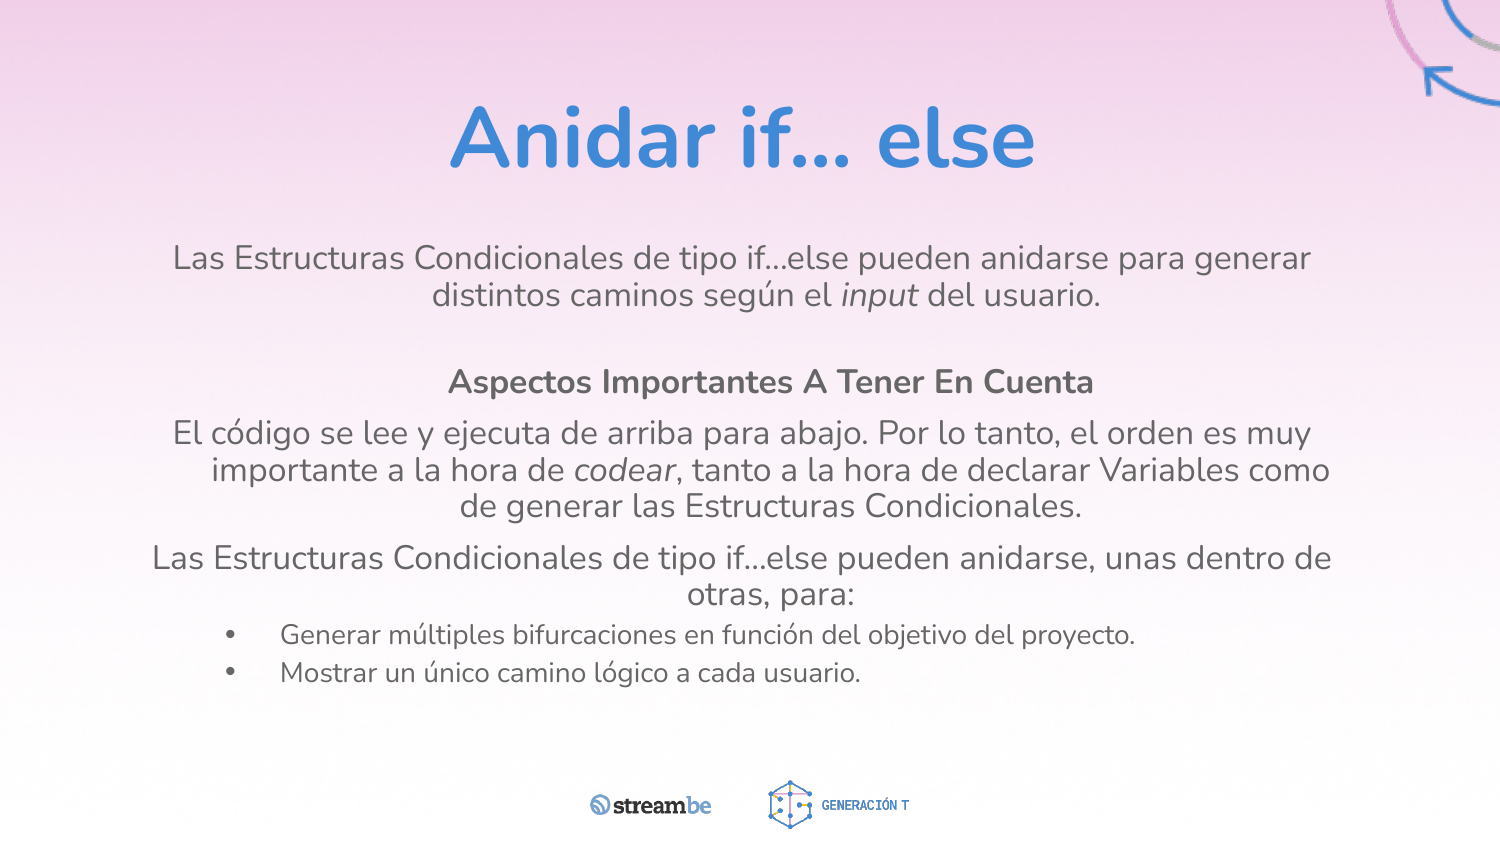

# Anidar if... else
Las Estructuras Condicionales de tipo if...else pueden anidarse para generar distintos caminos según el input del usuario.
Aspectos Importantes A Tener En Cuenta
El código se lee y ejecuta de arriba para abajo. Por lo tanto, el orden es muy importante a la hora de codear, tanto a la hora de declarar Variables como de generar las Estructuras Condicionales.
Las Estructuras Condicionales de tipo if...else pueden anidarse, unas dentro de otras, para:
Generar múltiples bifurcaciones en función del objetivo del proyecto.
Mostrar un único camino lógico a cada usuario.